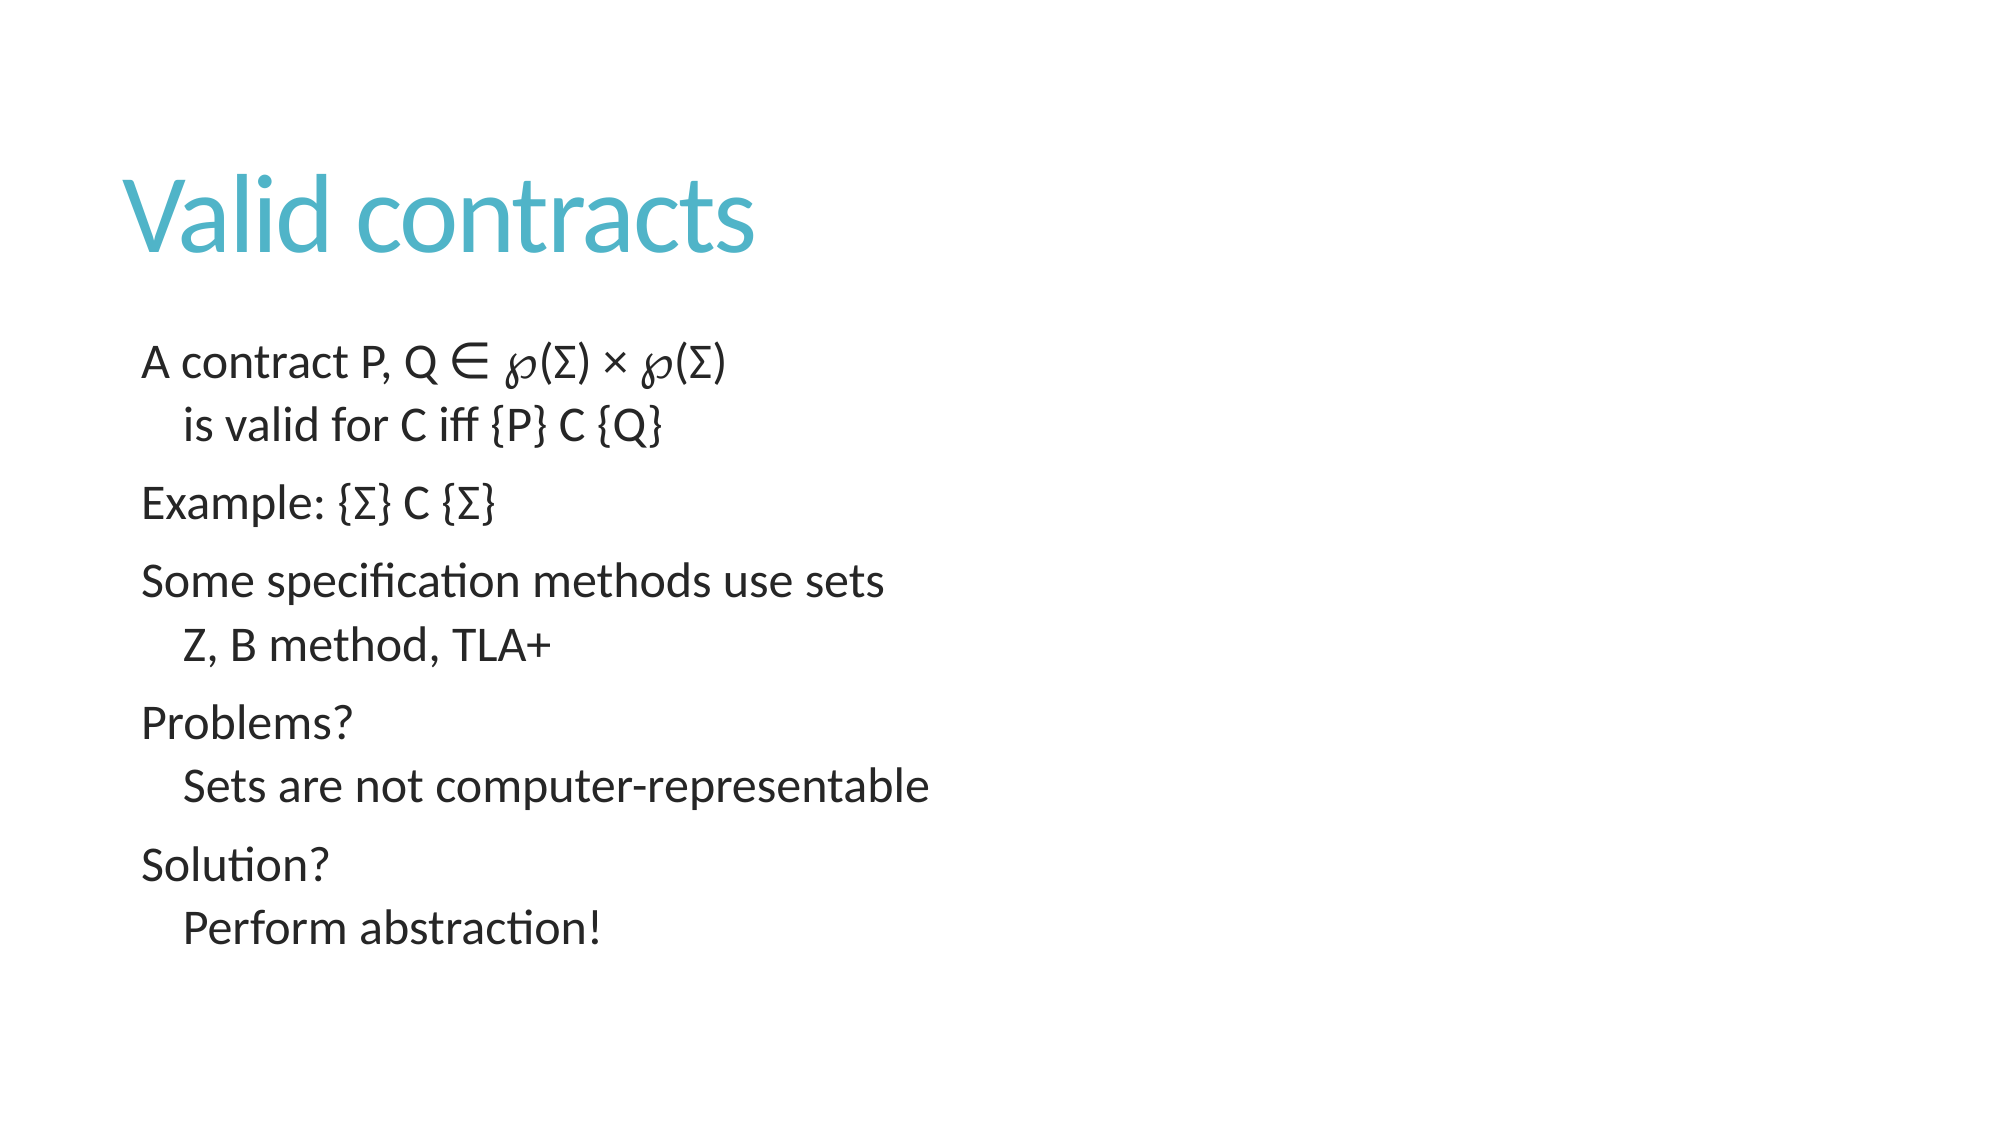

# Valid contracts
A contract P, Q ∈ ℘(Σ) × ℘(Σ)
is valid for C iff {P} C {Q}
Example: {Σ} C {Σ}
Some specification methods use sets
Z, B method, TLA+
Problems?
Sets are not computer-representable
Solution?
Perform abstraction!